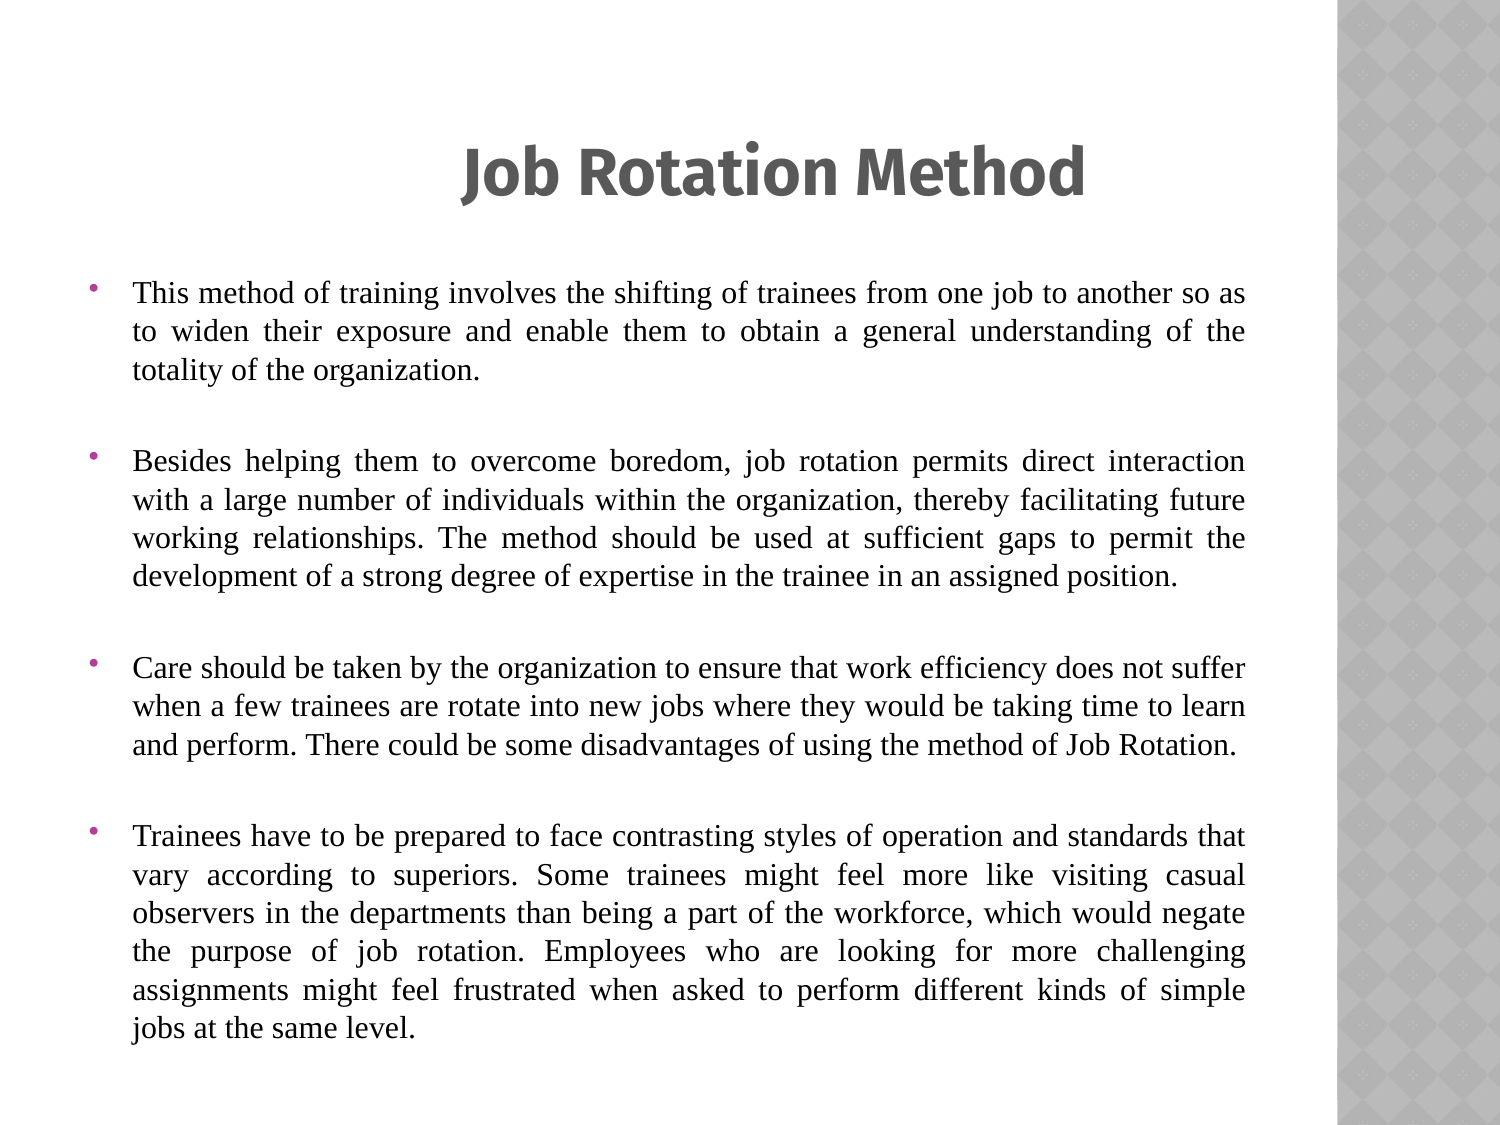

Job Rotation Method
This method of training involves the shifting of trainees from one job to another so as to widen their exposure and enable them to obtain a general understanding of the totality of the organization.

Besides helping them to overcome boredom, job rotation permits direct interaction with a large number of individuals within the organization, thereby facilitating future working relationships. The method should be used at sufficient gaps to permit the development of a strong degree of expertise in the trainee in an assigned position.

Care should be taken by the organization to ensure that work efficiency does not suffer when a few trainees are rotate into new jobs where they would be taking time to learn and perform. There could be some disadvantages of using the method of Job Rotation.

Trainees have to be prepared to face contrasting styles of operation and standards that vary according to superiors. Some trainees might feel more like visiting casual observers in the departments than being a part of the workforce, which would negate the purpose of job rotation. Employees who are looking for more challenging assignments might feel frustrated when asked to perform different kinds of simple jobs at the same level.